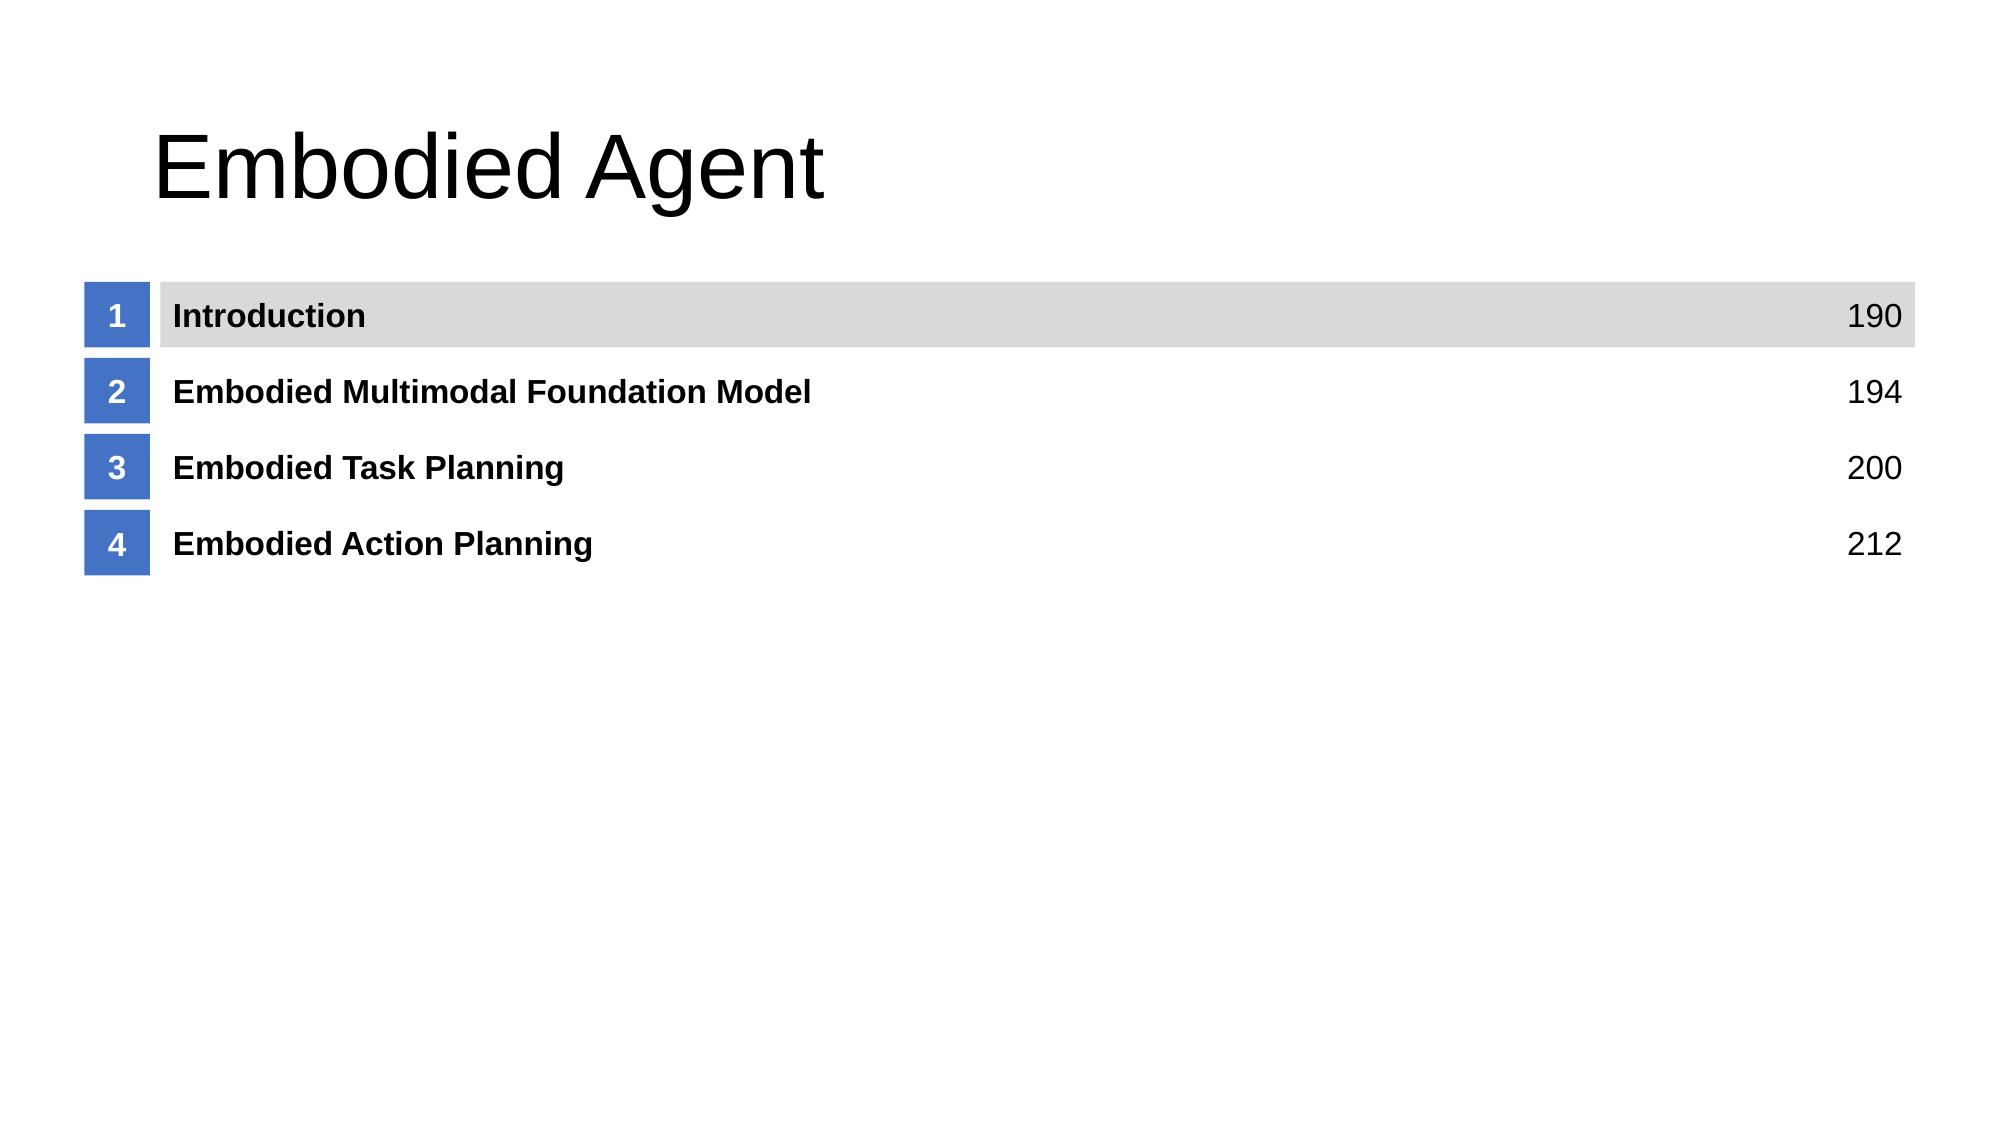

# Embodied Agent
1

Introduction
190
2
Embodied Multimodal Foundation Model
194
3
Embodied Task Planning
200
4
Embodied Action Planning
212